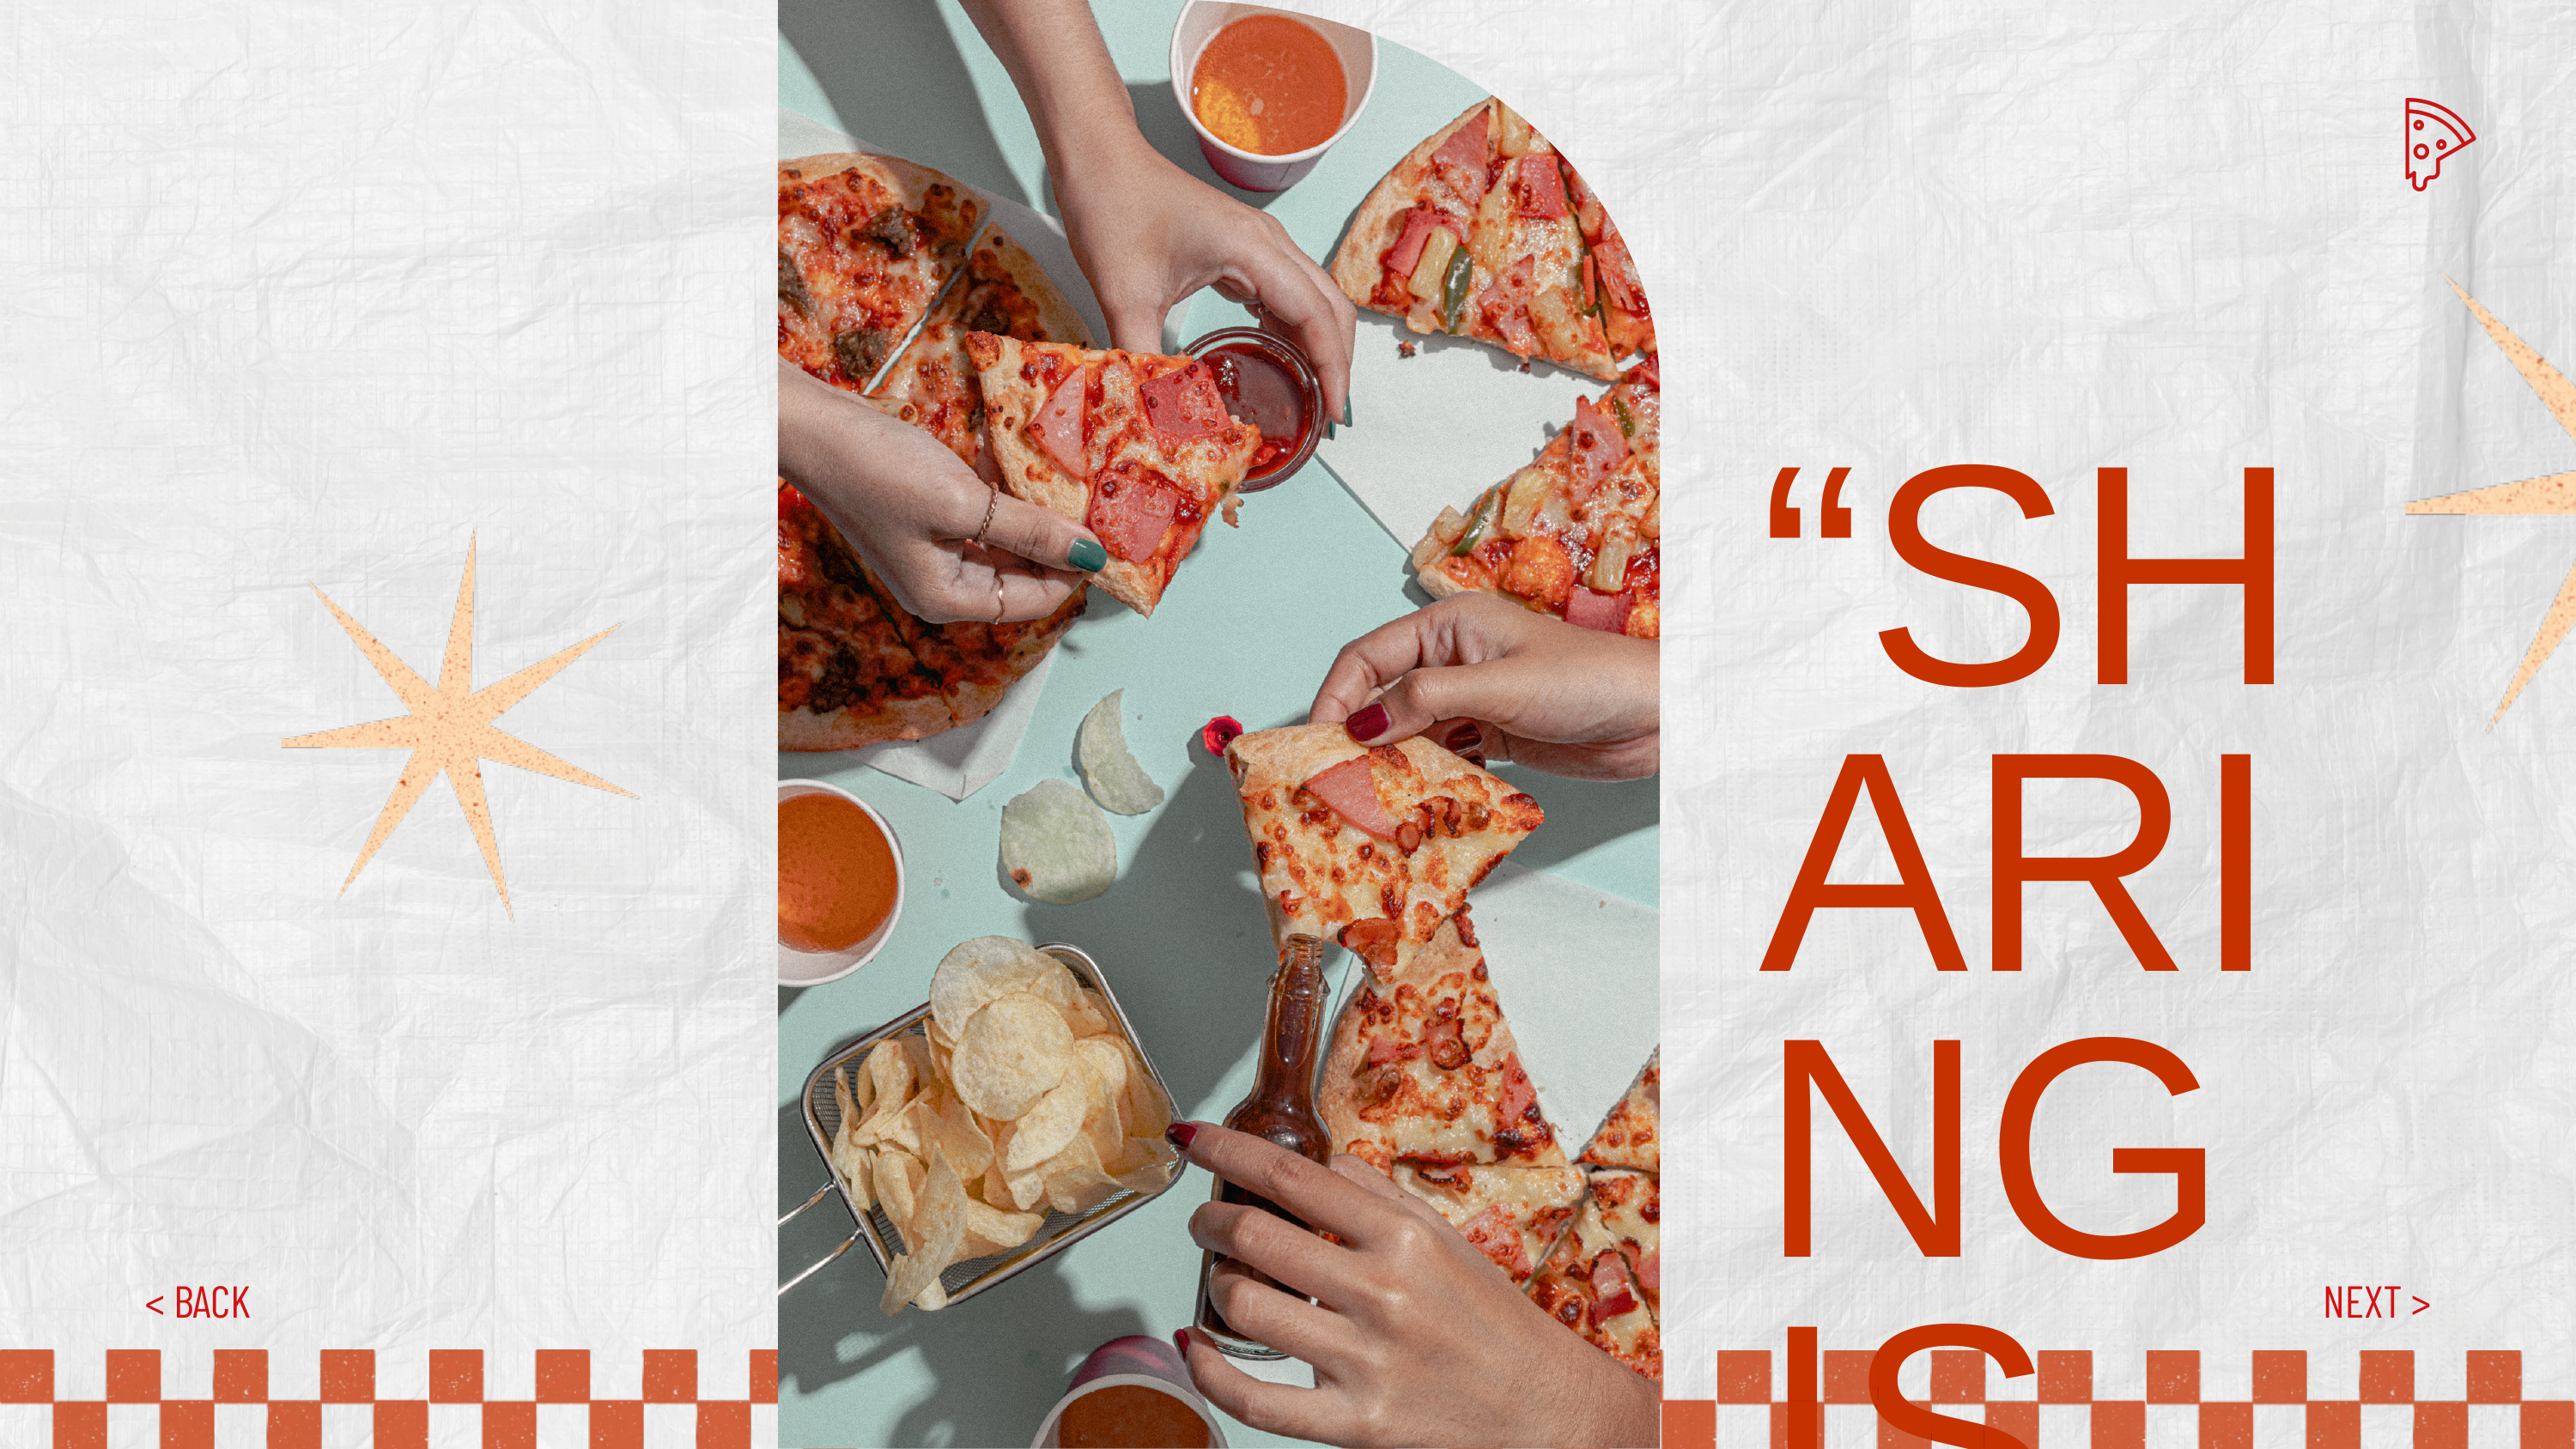

“SHARING IS CARING”

< BACK
NEXT >